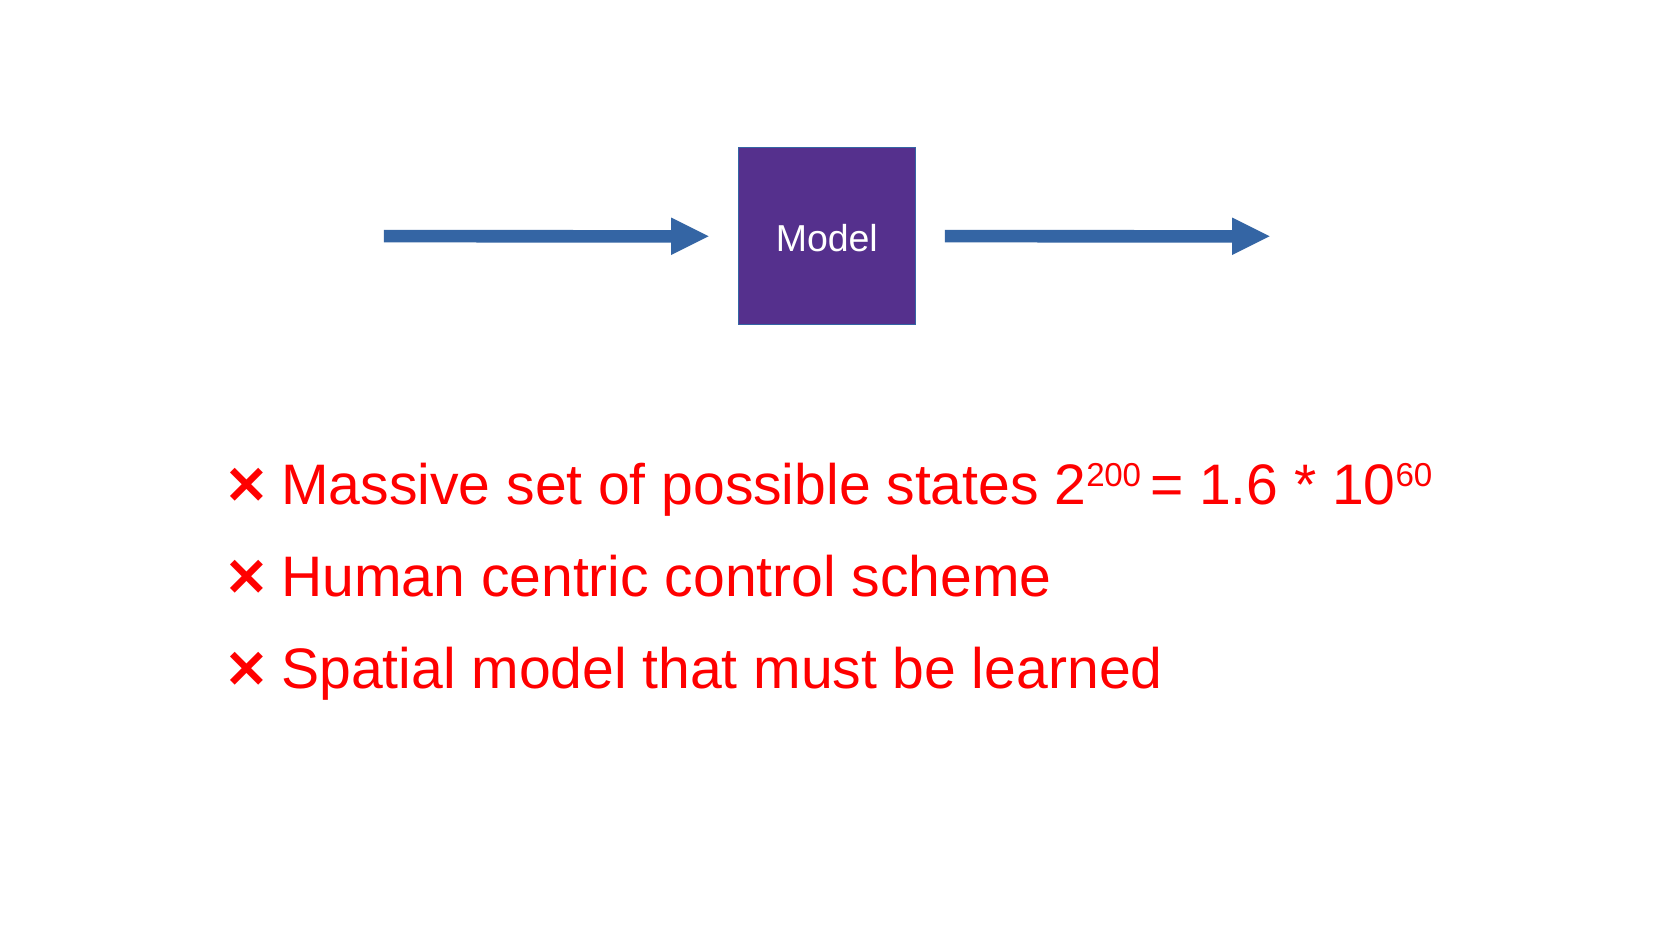

State
Model
Actions

# But Tetris has
❌ Massive set of possible states 2200 = 1.6 * 1060
❌ Human centric control scheme
❌ Spatial model that must be learned
✅ Set of features that we could extract
✅ Finite, fully searchable move-set between states